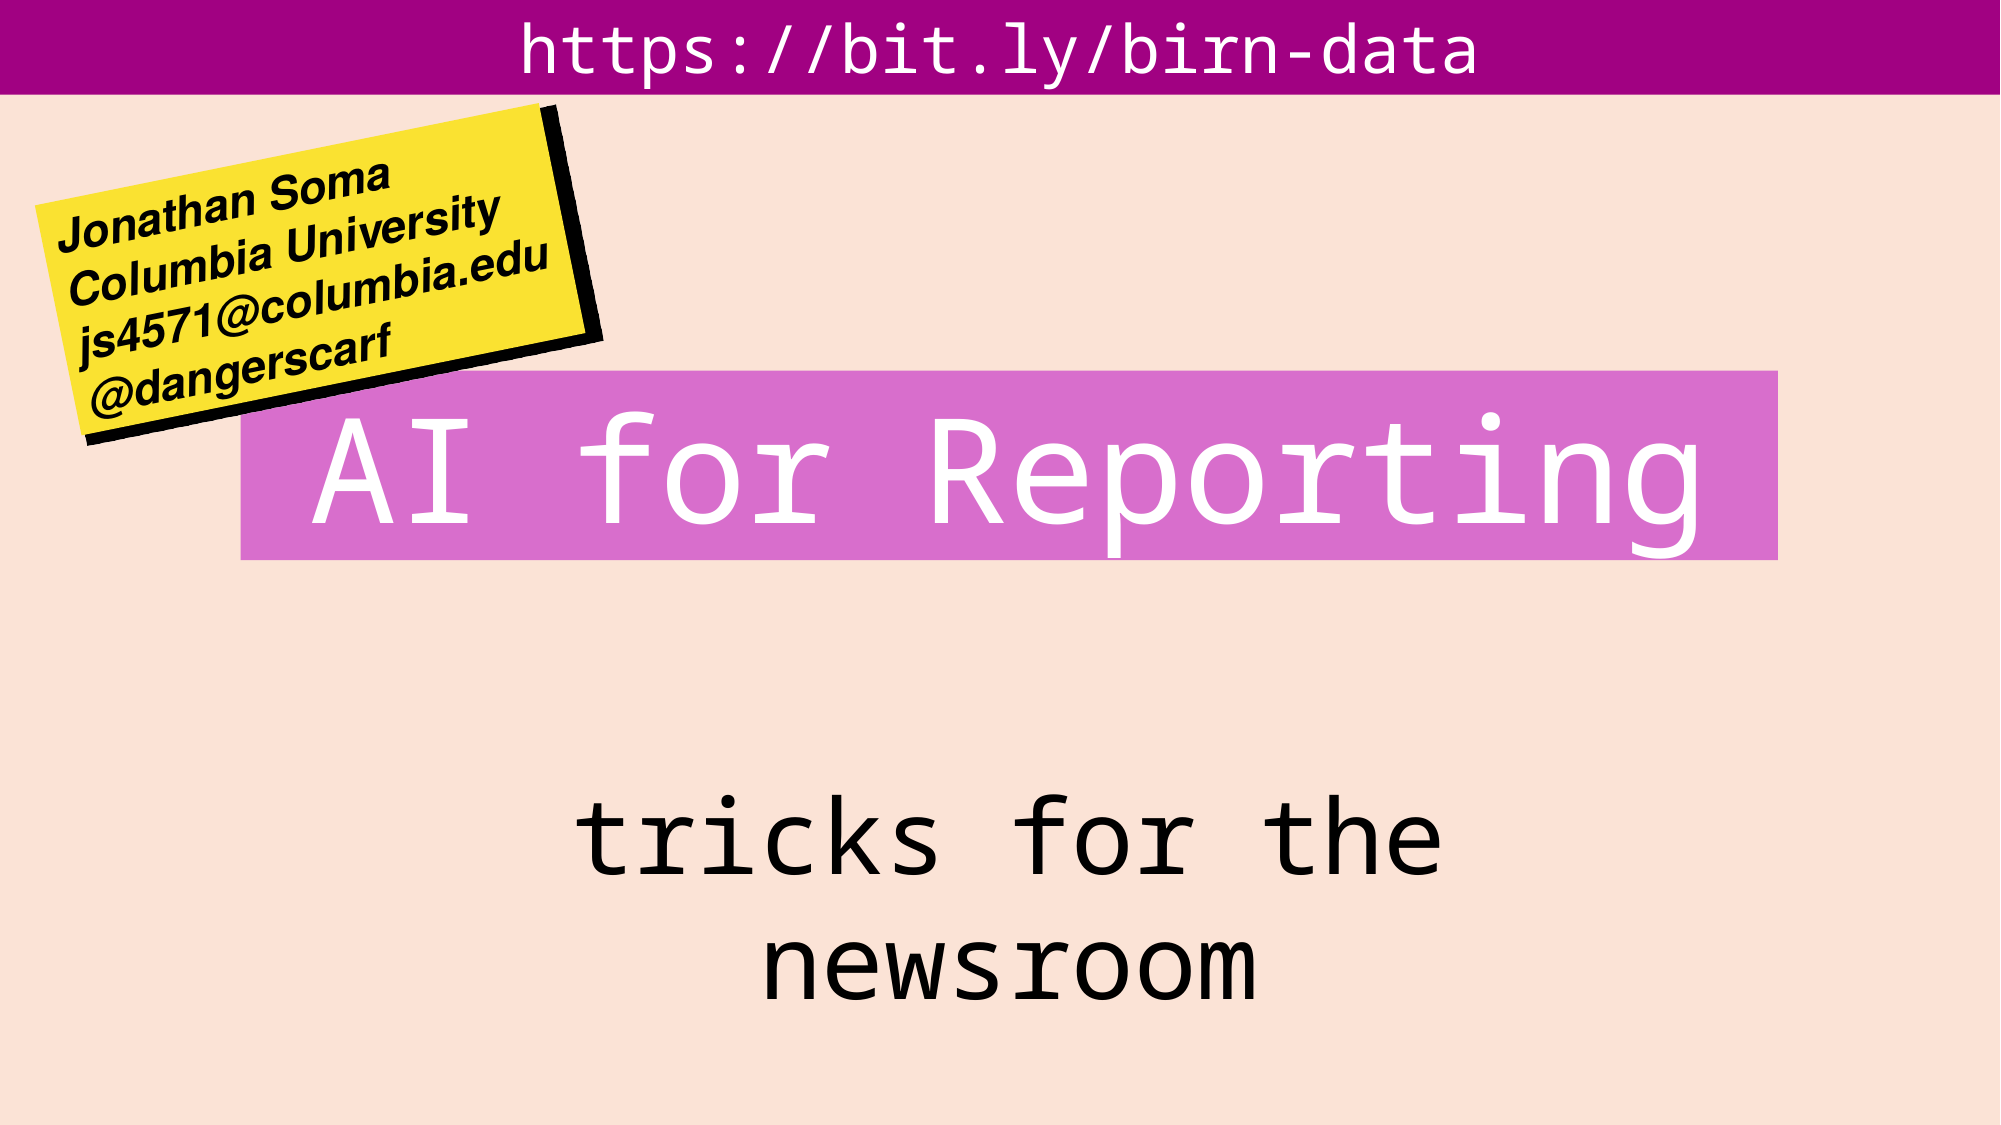

https://bit.ly/birn-data
Jonathan Soma
Columbia University
js4571@columbia.edu
@dangerscarf
AI for Reporting
tricks for the newsroom